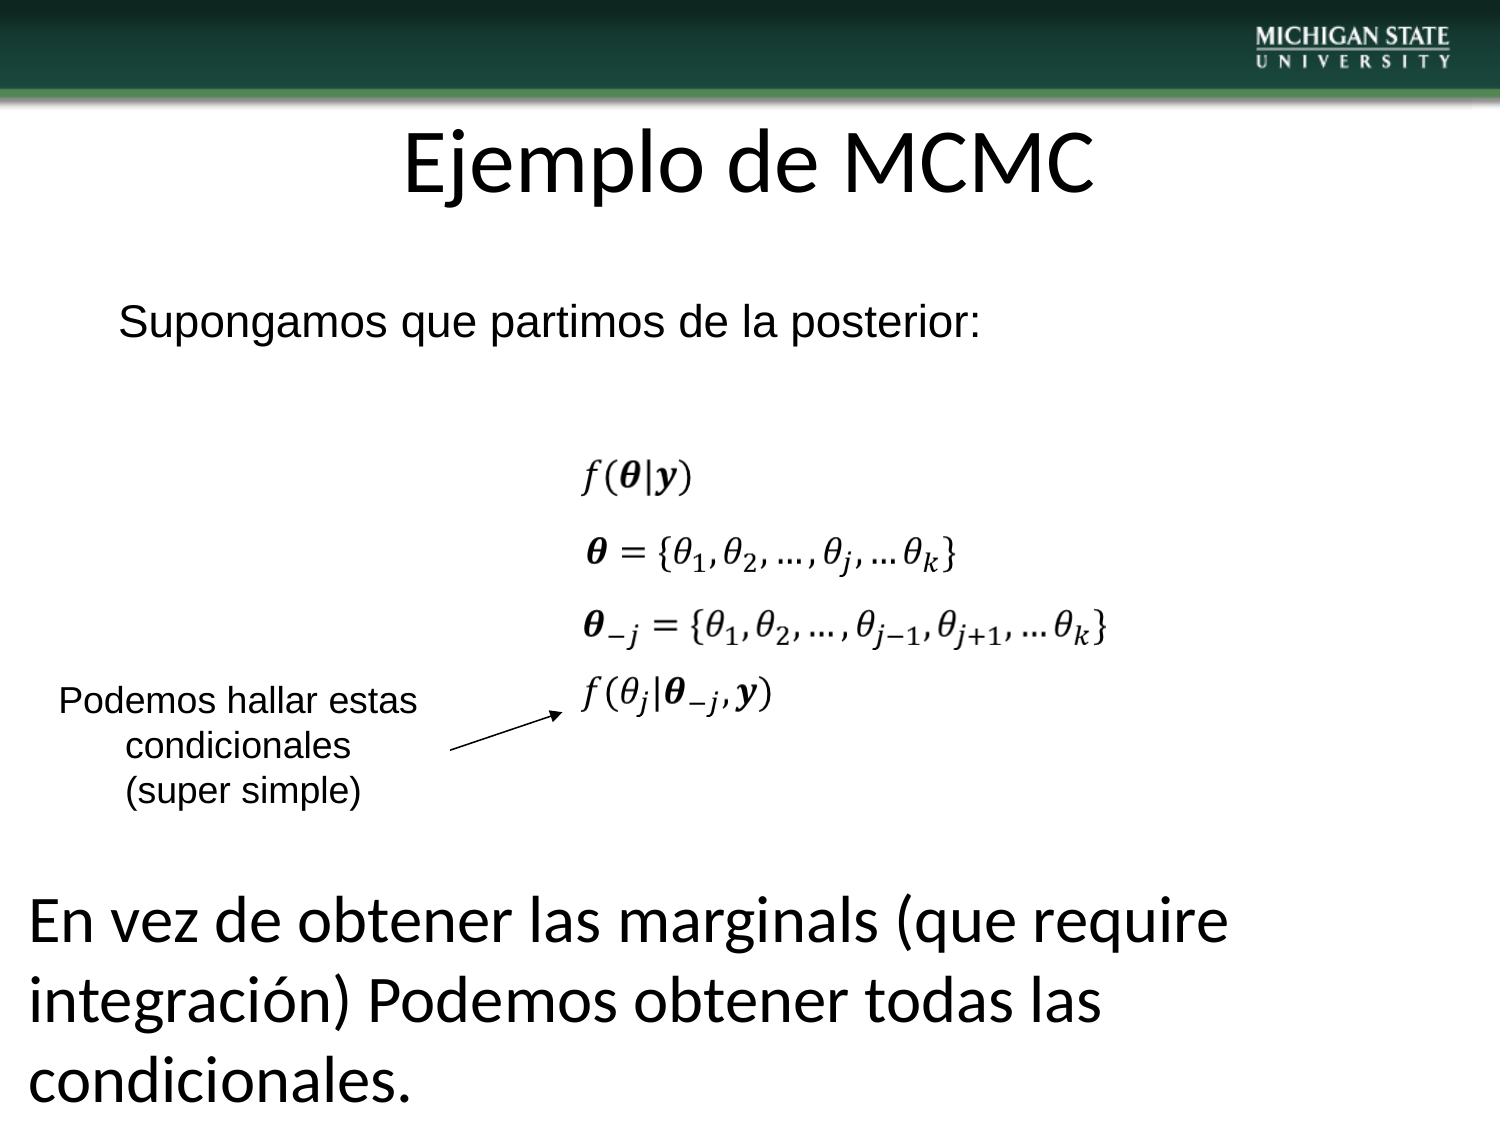

Ejemplo de MCMC
Supongamos que partimos de la posterior:

Podemos hallar estas
condicionales
(super simple)

En vez de obtener las marginals (que require integración) Podemos obtener todas las condicionales.